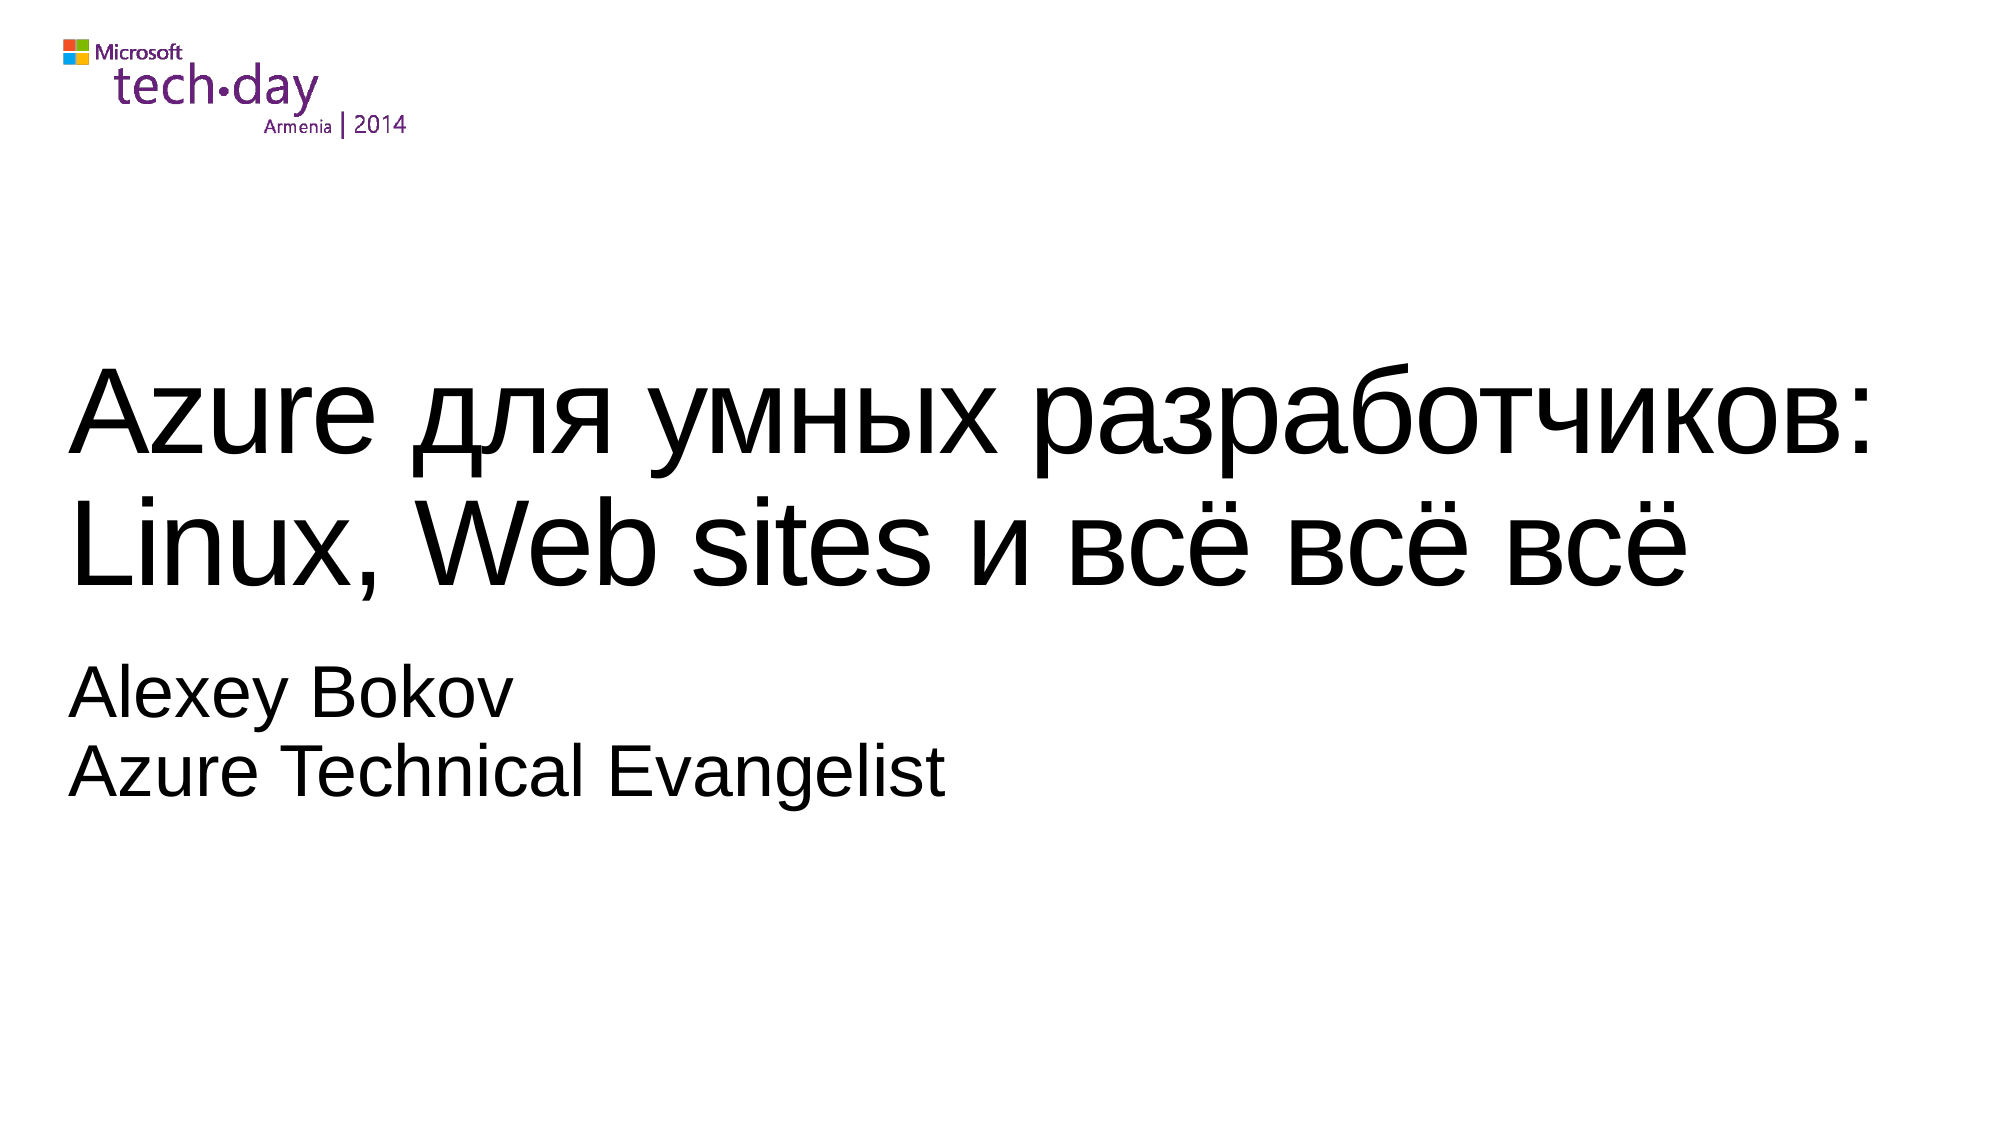

# Azure для умных разработчиков: Linux, Web sites и всё всё всё
Alexey Bokov
Azure Technical Evangelist